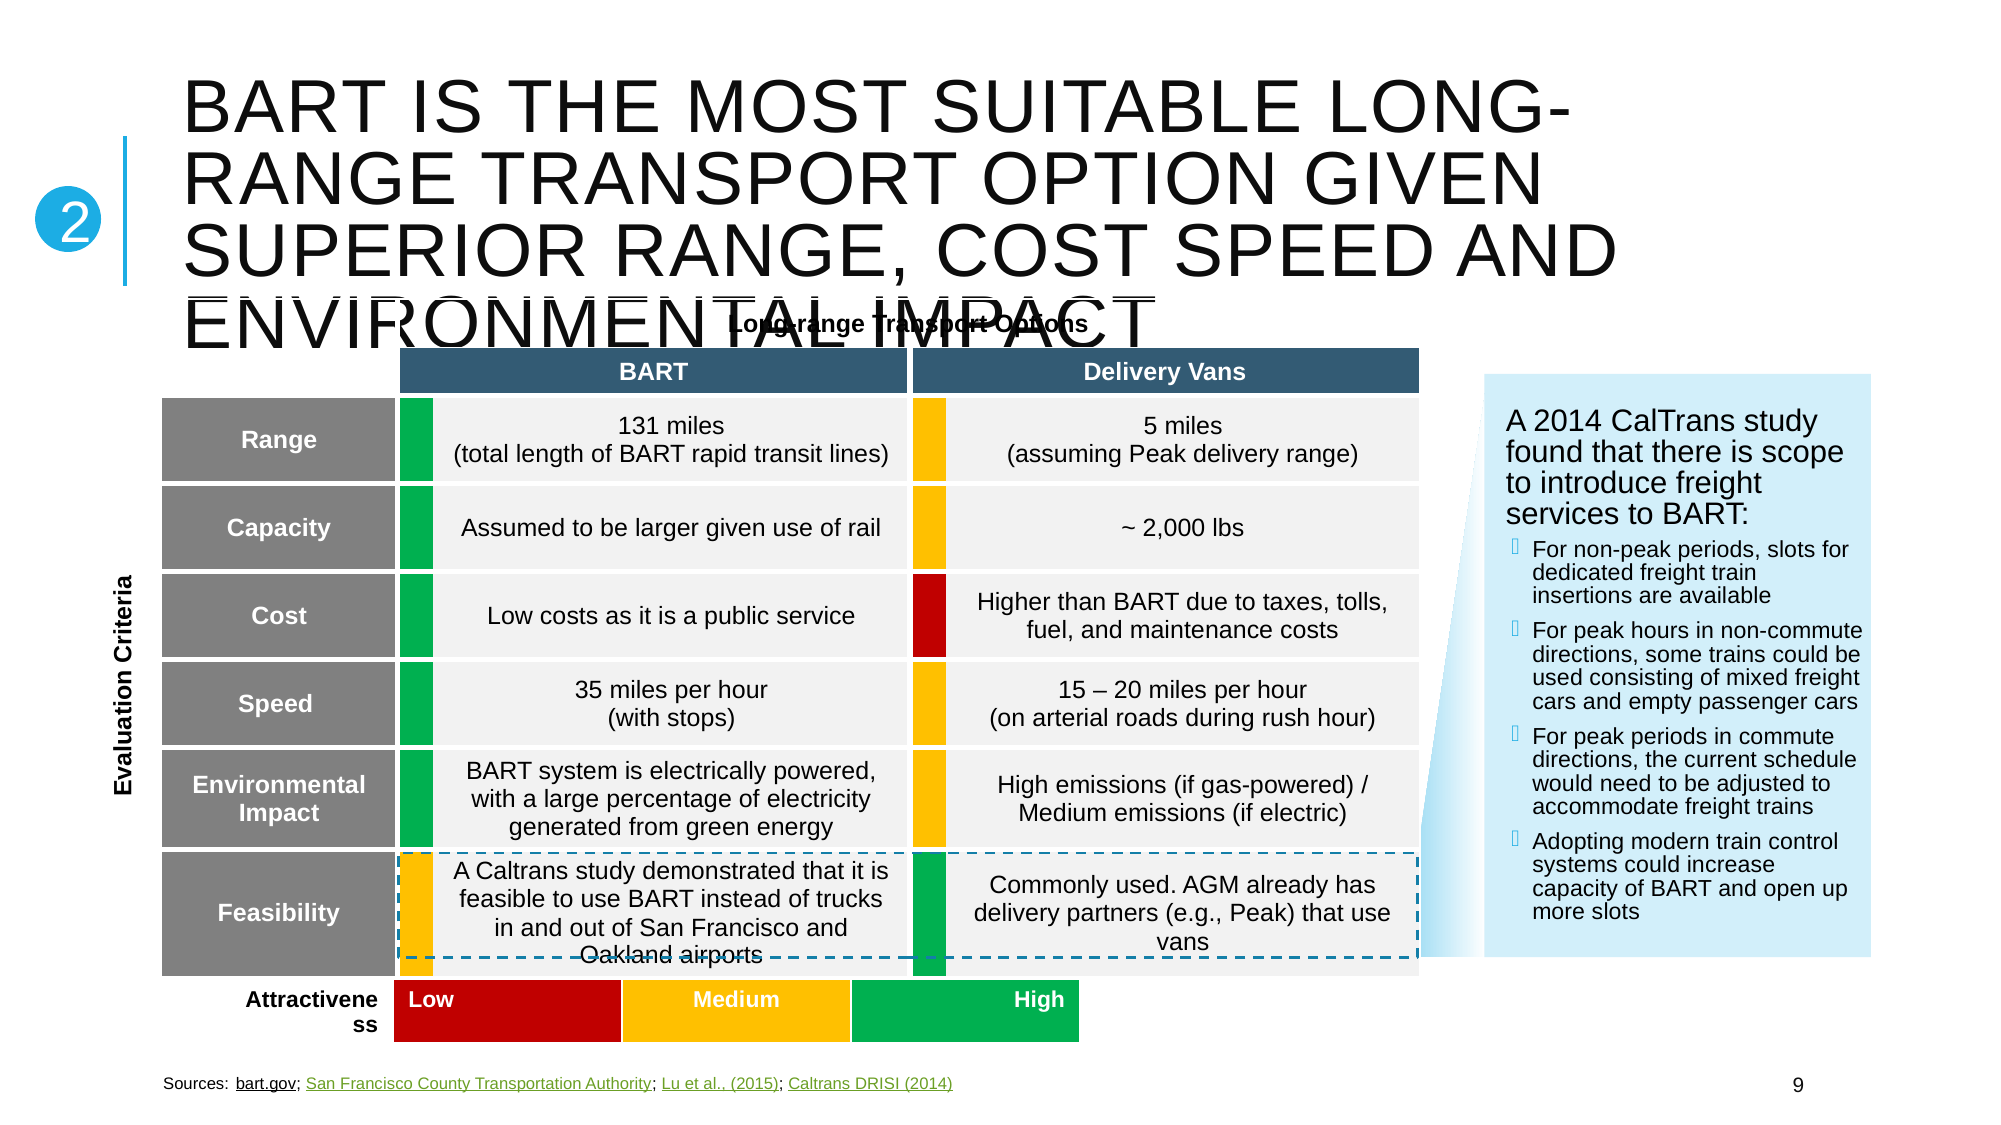

# BART is the most suitable Long-range transport option given superior range, cost speed and environmental impact
2
|  |  | Long-range Transport Options |  |  |  |
| --- | --- | --- | --- | --- | --- |
|  |  | BART |  | Delivery Vans |  |
| Evaluation Criteria | Range |  | 131 miles (total length of BART rapid transit lines) |  | 5 miles (assuming Peak delivery range) |
|  | Capacity |  | Assumed to be larger given use of rail |  | ~ 2,000 lbs |
|  | Cost |  | Low costs as it is a public service |  | Higher than BART due to taxes, tolls, fuel, and maintenance costs |
|  | Speed |  | 35 miles per hour (with stops) |  | 15 – 20 miles per hour (on arterial roads during rush hour) |
|  | Environmental Impact |  | BART system is electrically powered, with a large percentage of electricity generated from green energy |  | High emissions (if gas-powered) / Medium emissions (if electric) |
|  | Feasibility |  | A Caltrans study demonstrated that it is feasible to use BART instead of trucks in and out of San Francisco and Oakland airports |  | Commonly used. AGM already has delivery partners (e.g., Peak) that use vans |
A 2014 CalTrans study found that there is scope to introduce freight services to BART:
For non-peak periods, slots for dedicated freight train insertions are available
For peak hours in non-commute directions, some trains could be used consisting of mixed freight cars and empty passenger cars
For peak periods in commute directions, the current schedule would need to be adjusted to accommodate freight trains
Adopting modern train control systems could increase capacity of BART and open up more slots

| Attractiveness | Low | Medium | High |
| --- | --- | --- | --- |
Sources:	bart.gov; San Francisco County Transportation Authority; Lu et al., (2015); Caltrans DRISI (2014)
9